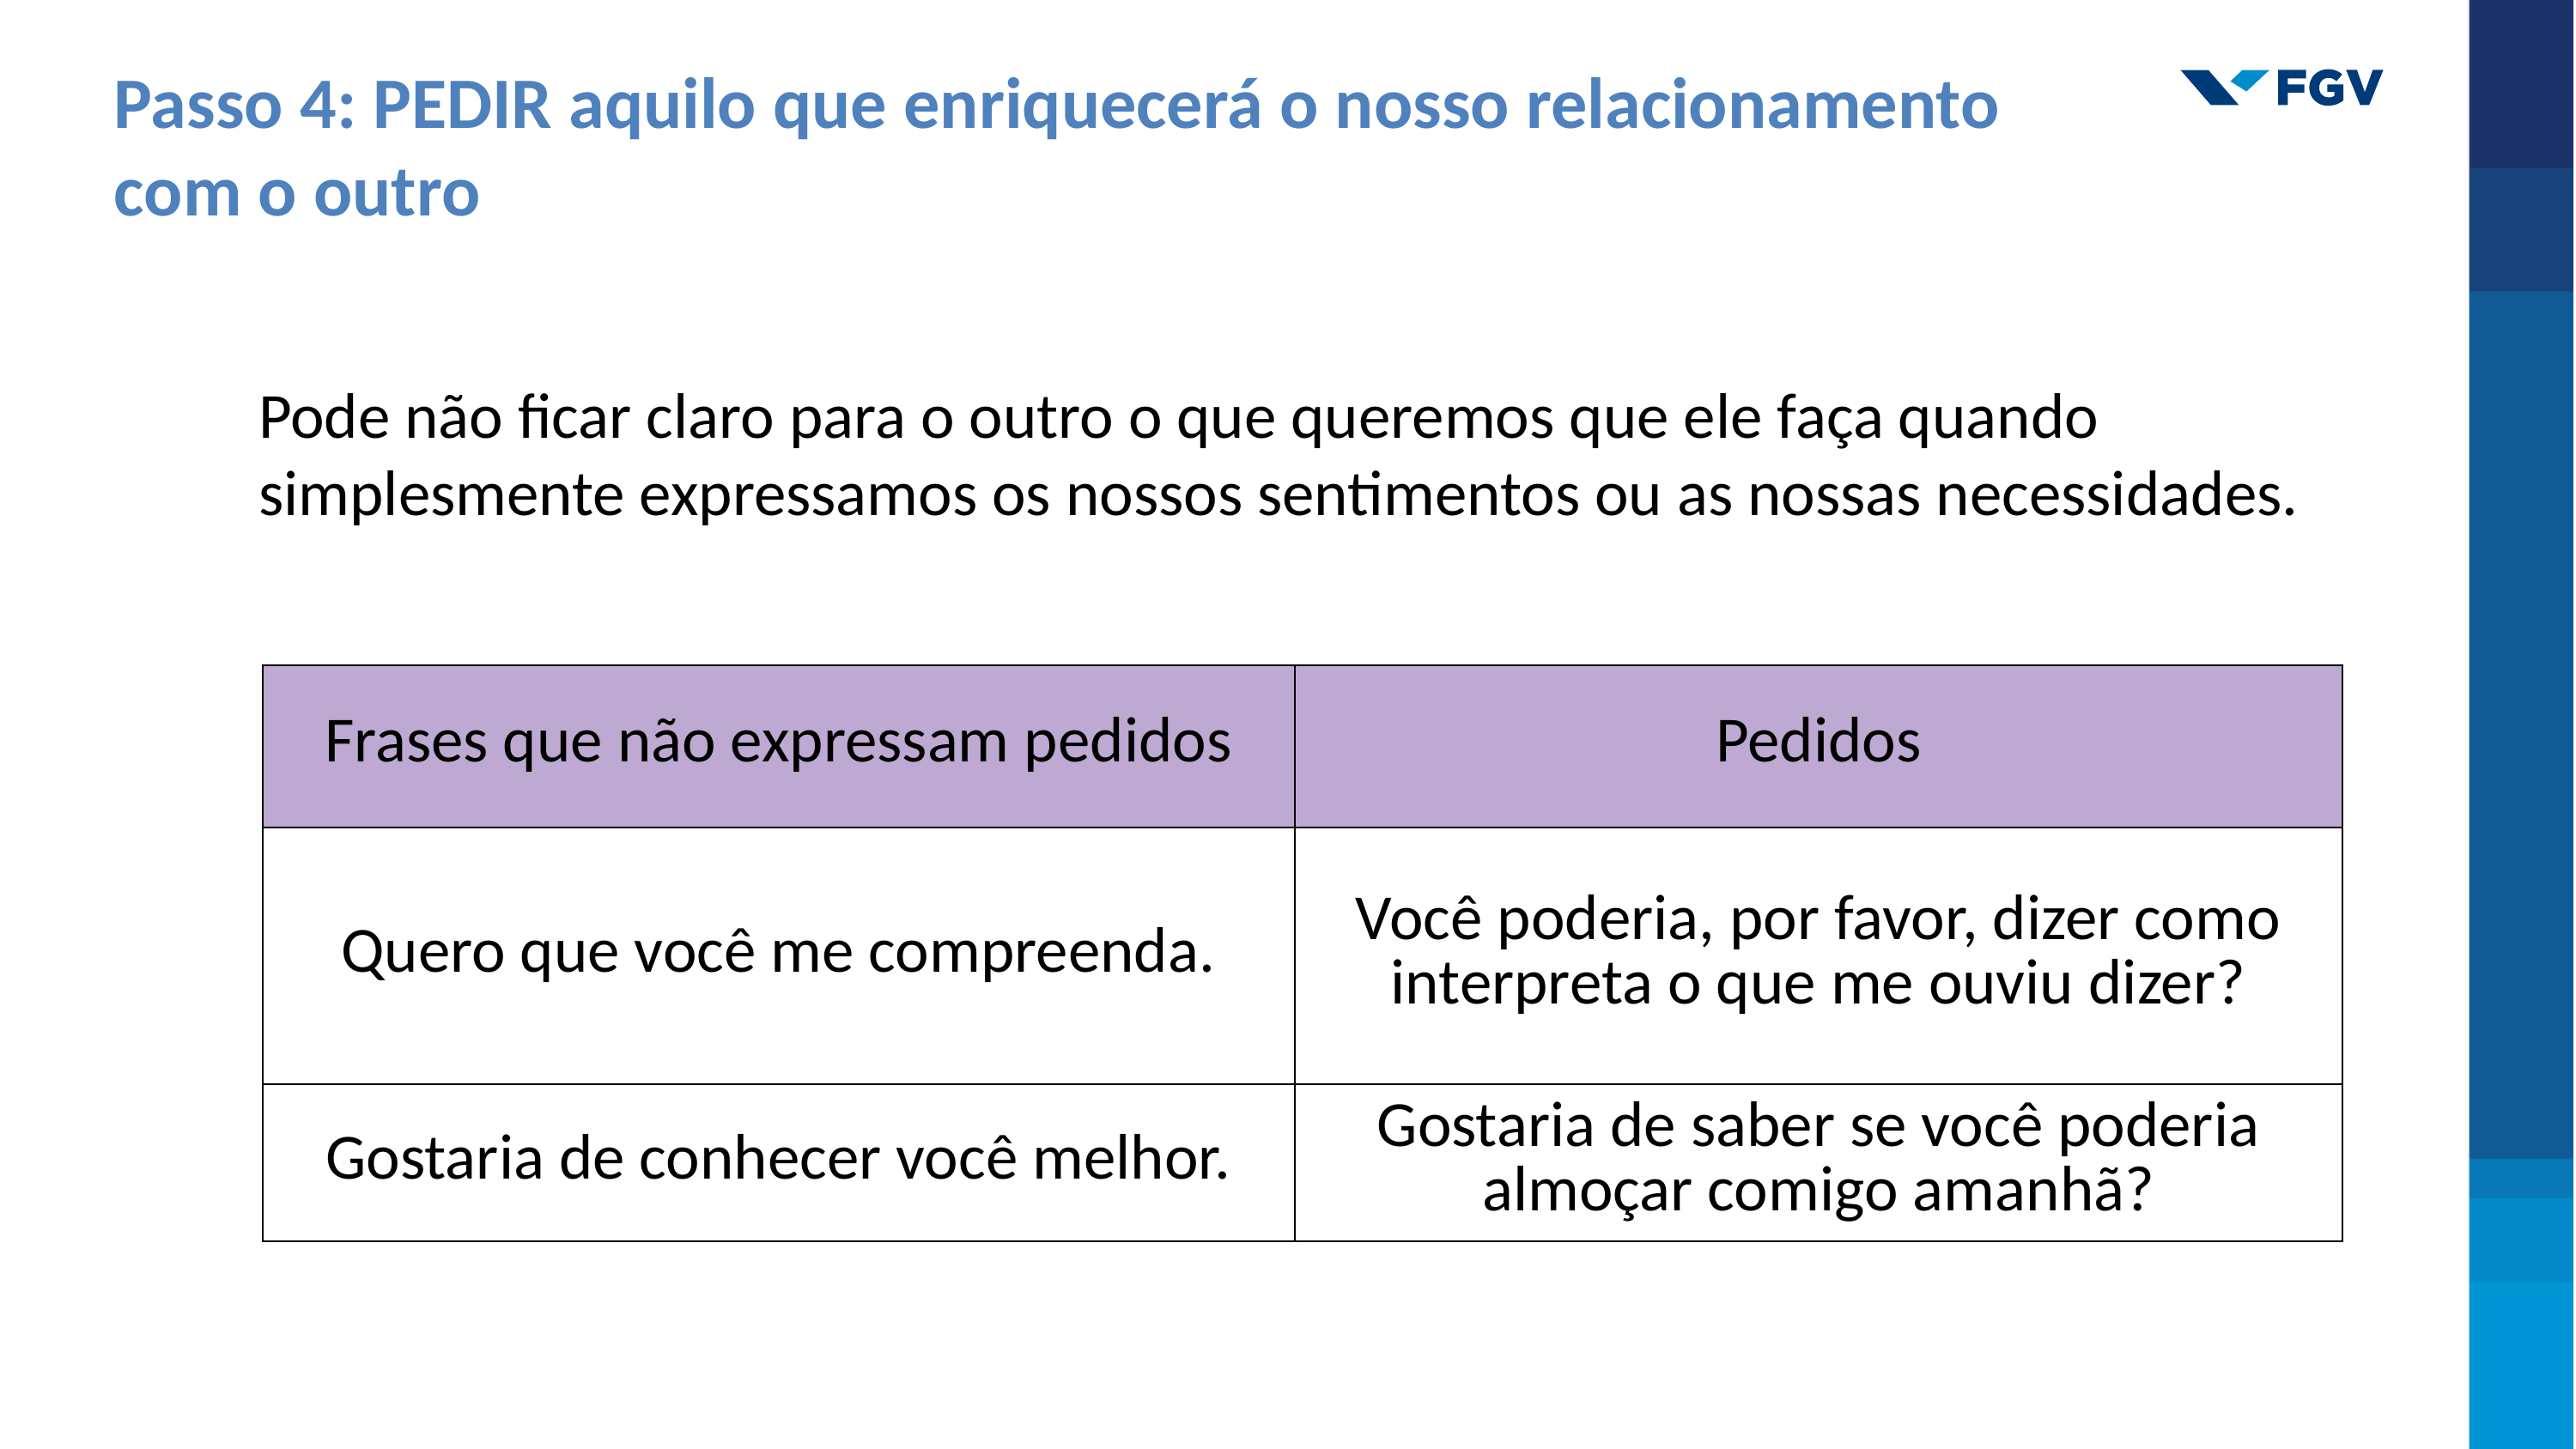

# Passo 4: PEDIR aquilo que enriquecerá o nosso relacionamento com o outro
Pode não ficar claro para o outro o que queremos que ele faça quando simplesmente expressamos os nossos sentimentos ou as nossas necessidades.
| Frases que não expressam pedidos | Pedidos |
| --- | --- |
| Quero que você me compreenda. | Você poderia, por favor, dizer como interpreta o que me ouviu dizer? |
| Gostaria de conhecer você melhor. | Gostaria de saber se você poderia almoçar comigo amanhã? |